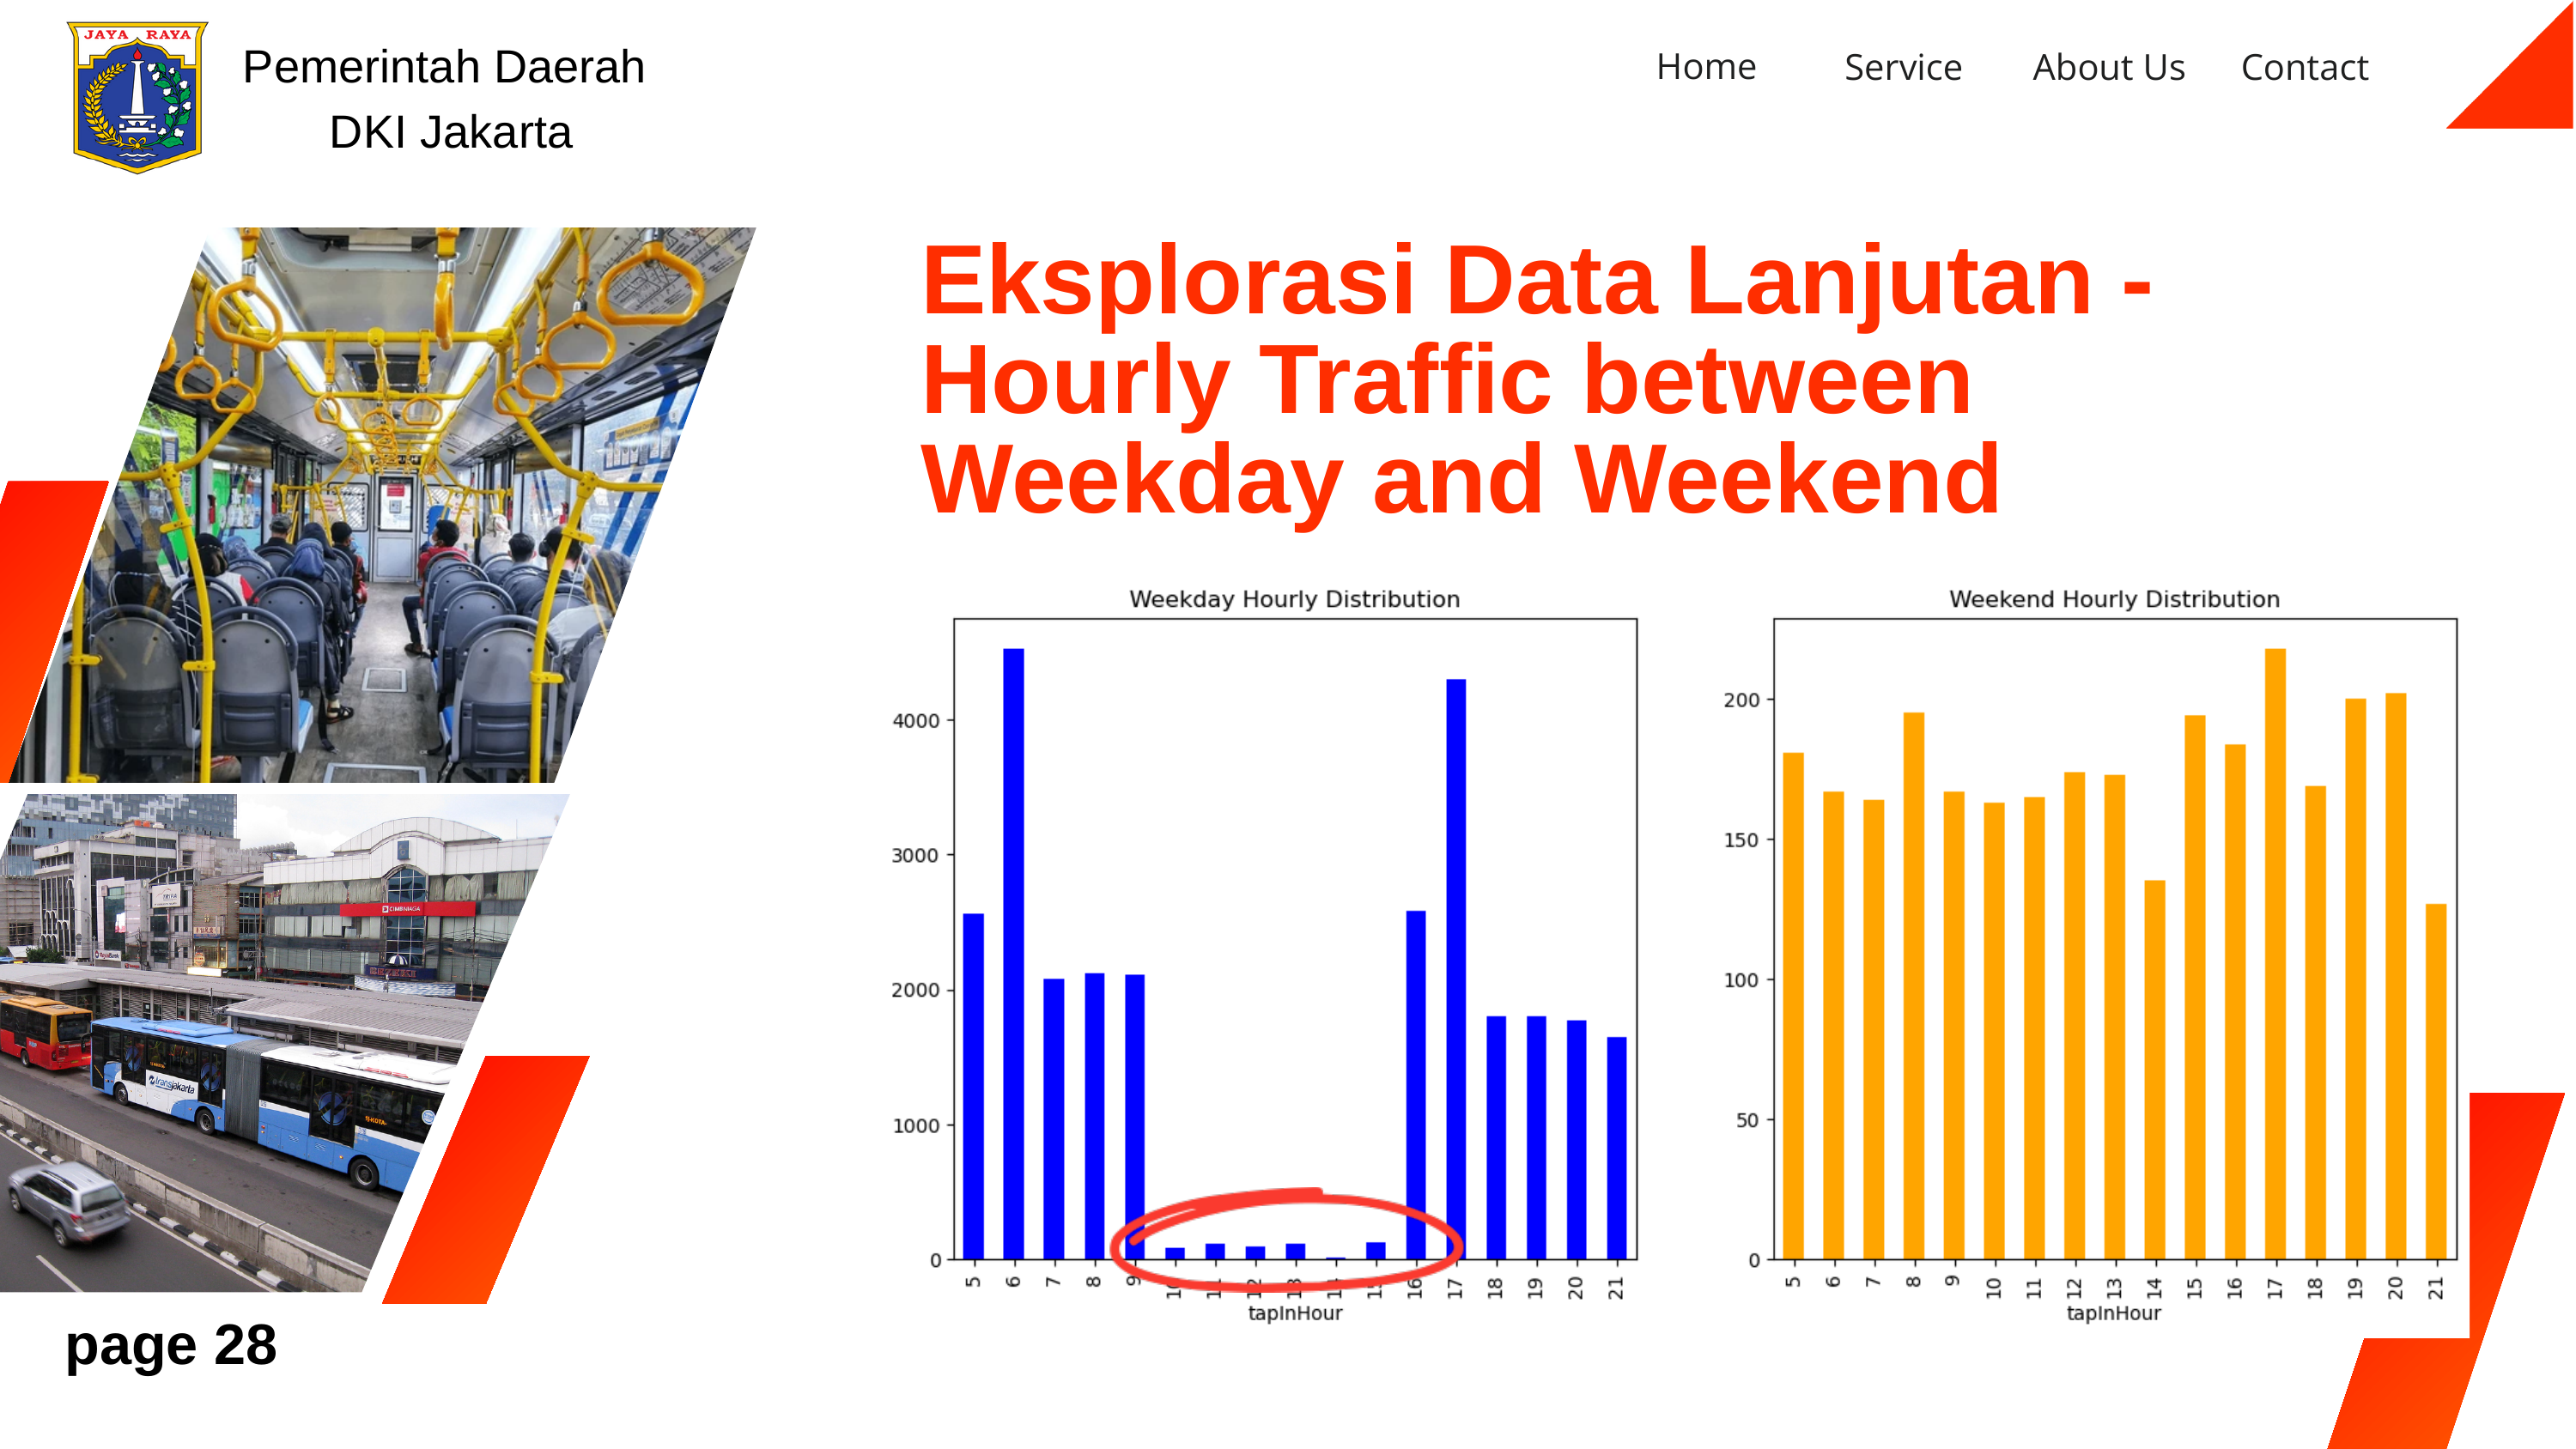

Pemerintah Daerah
DKI Jakarta
Home
Service
About Us
Contact

Eksplorasi Data Lanjutan - Hourly Traffic between Weekday and Weekend

page 28